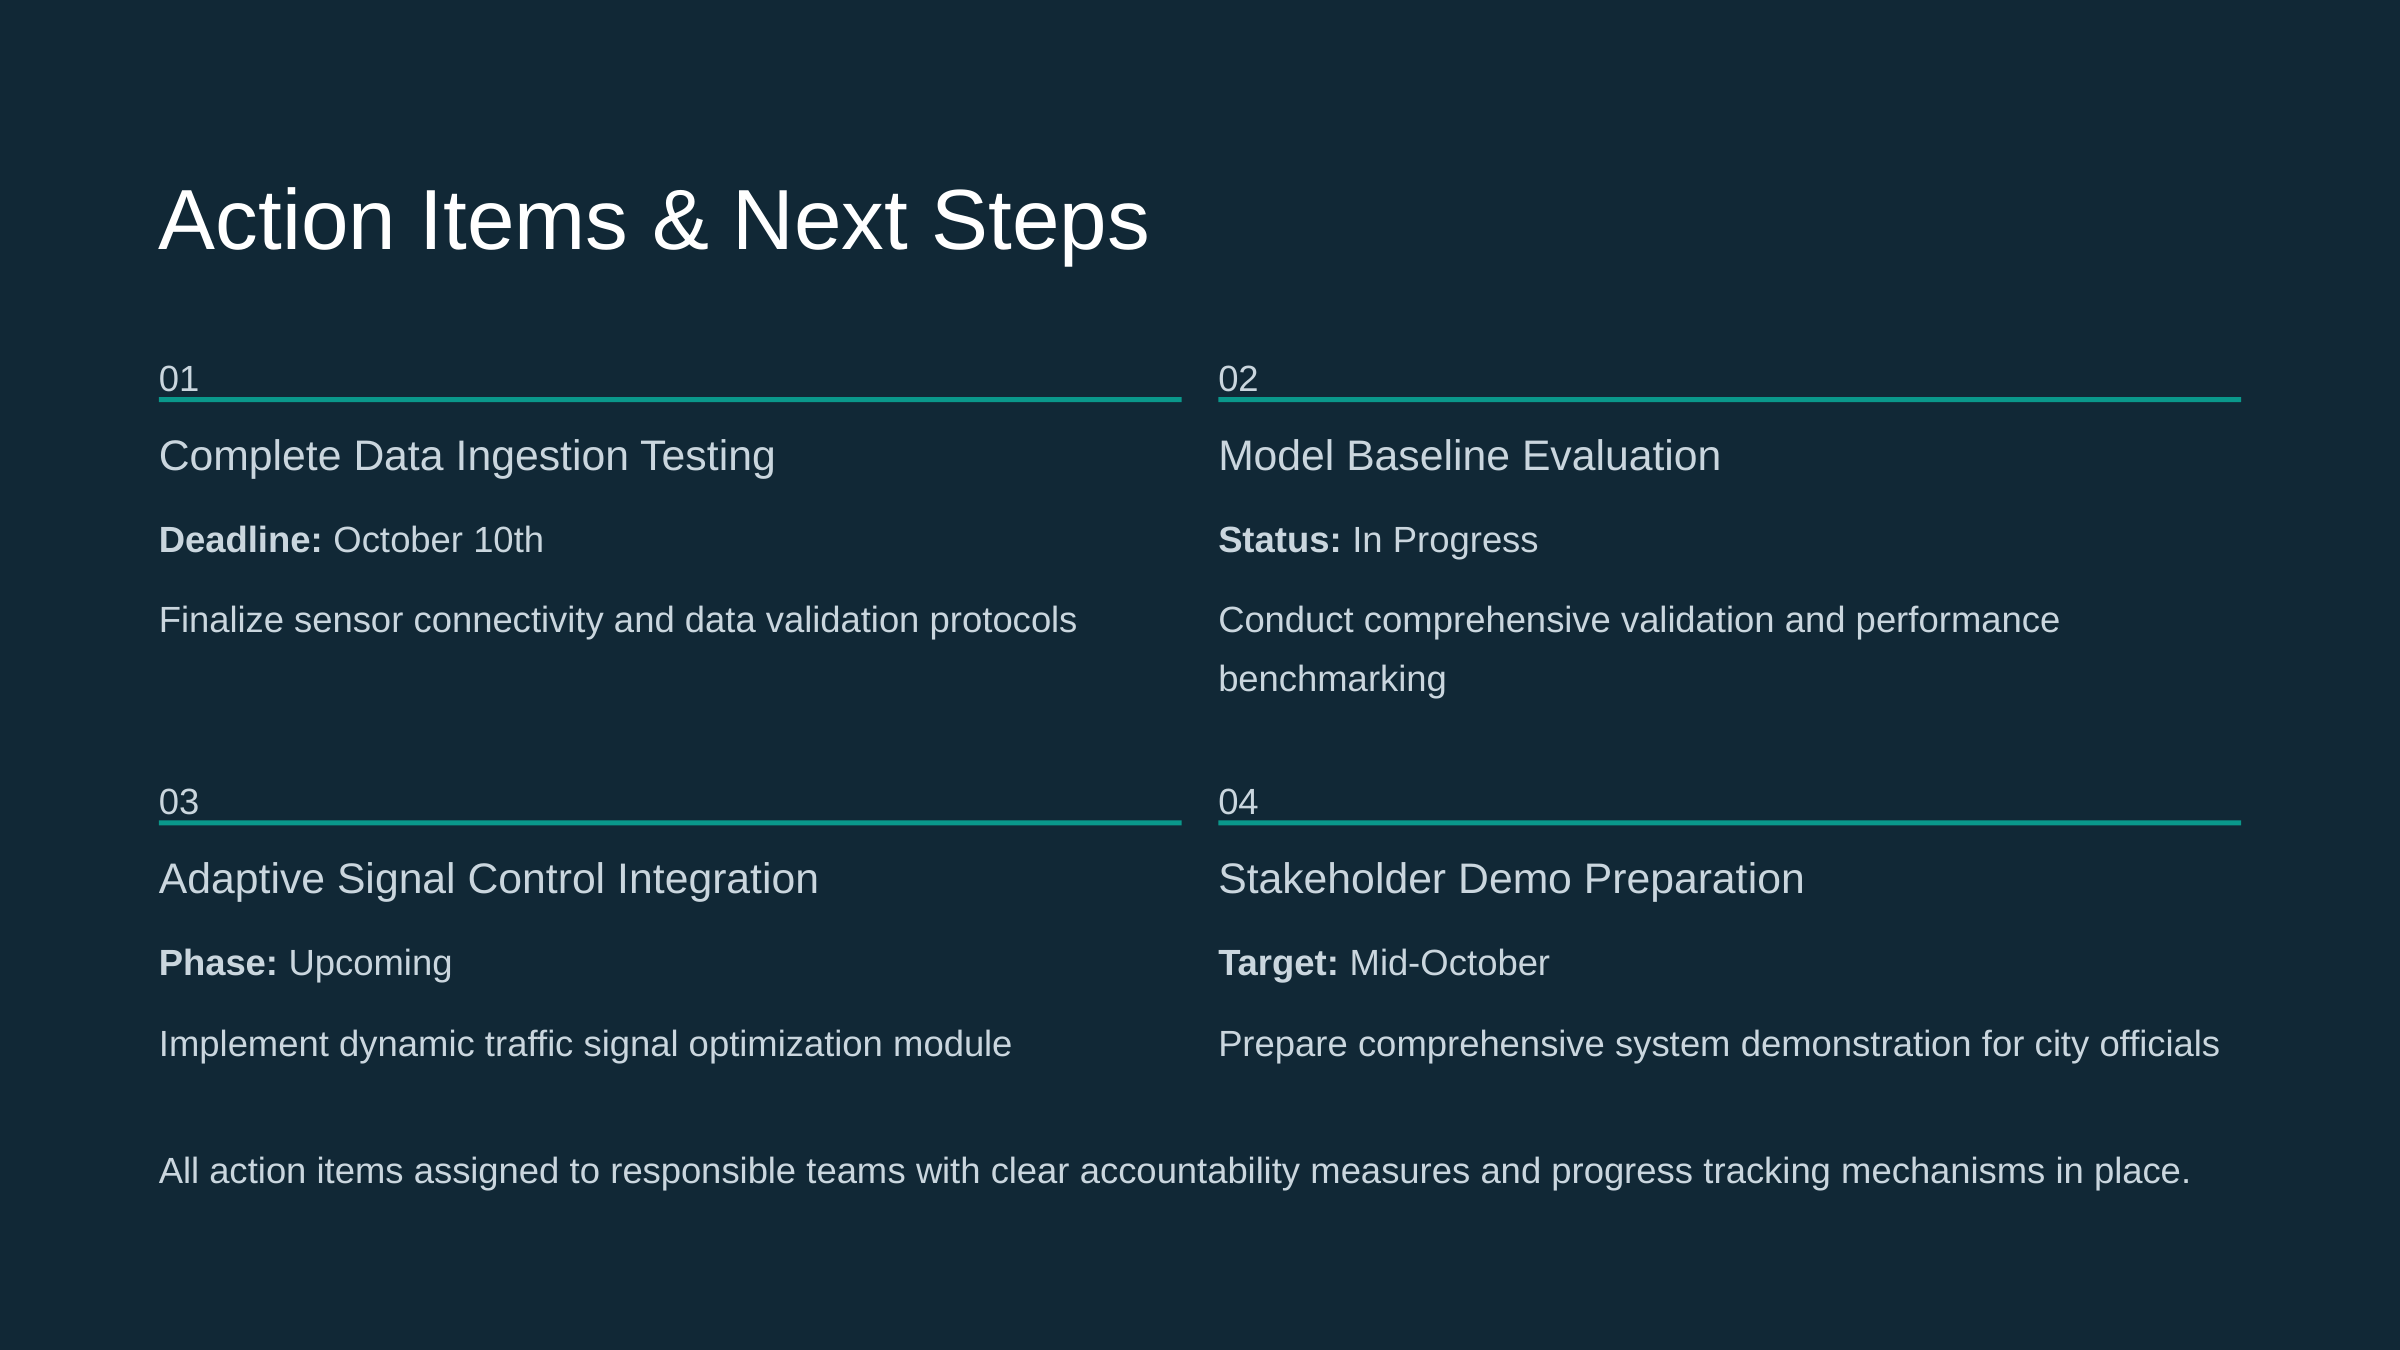

Action Items & Next Steps
01
02

Complete Data Ingestion Testing
Model Baseline Evaluation
Deadline: October 10th
Status: In Progress
Finalize sensor connectivity and data validation protocols
Conduct comprehensive validation and performance benchmarking
03
04

Adaptive Signal Control Integration
Stakeholder Demo Preparation
Phase: Upcoming
Target: Mid-October
Implement dynamic traffic signal optimization module
Prepare comprehensive system demonstration for city officials
All action items assigned to responsible teams with clear accountability measures and progress tracking mechanisms in place.